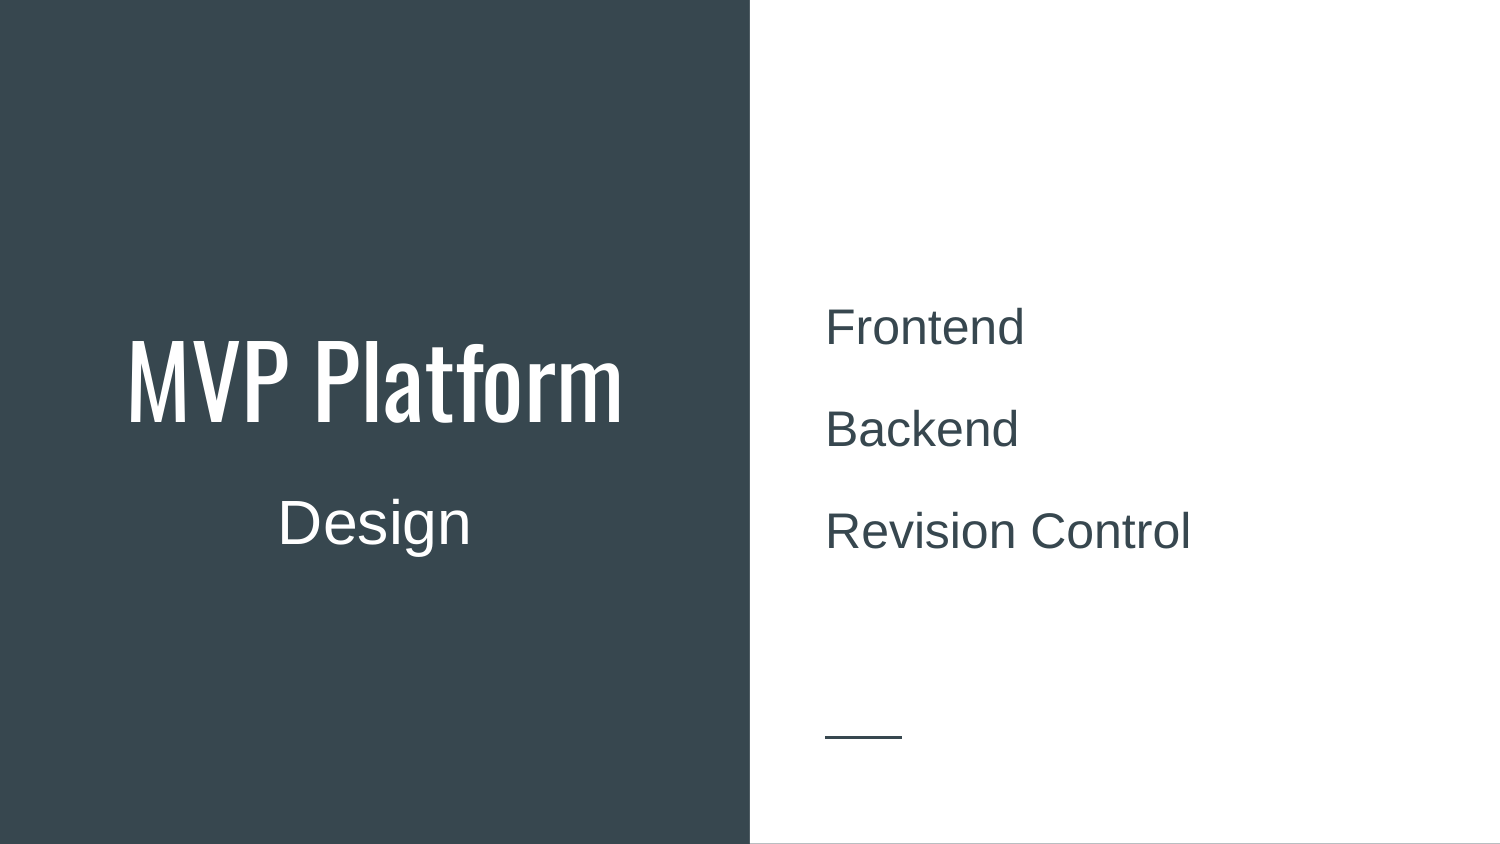

Frontend
Backend
Revision Control
# MVP Platform
Design